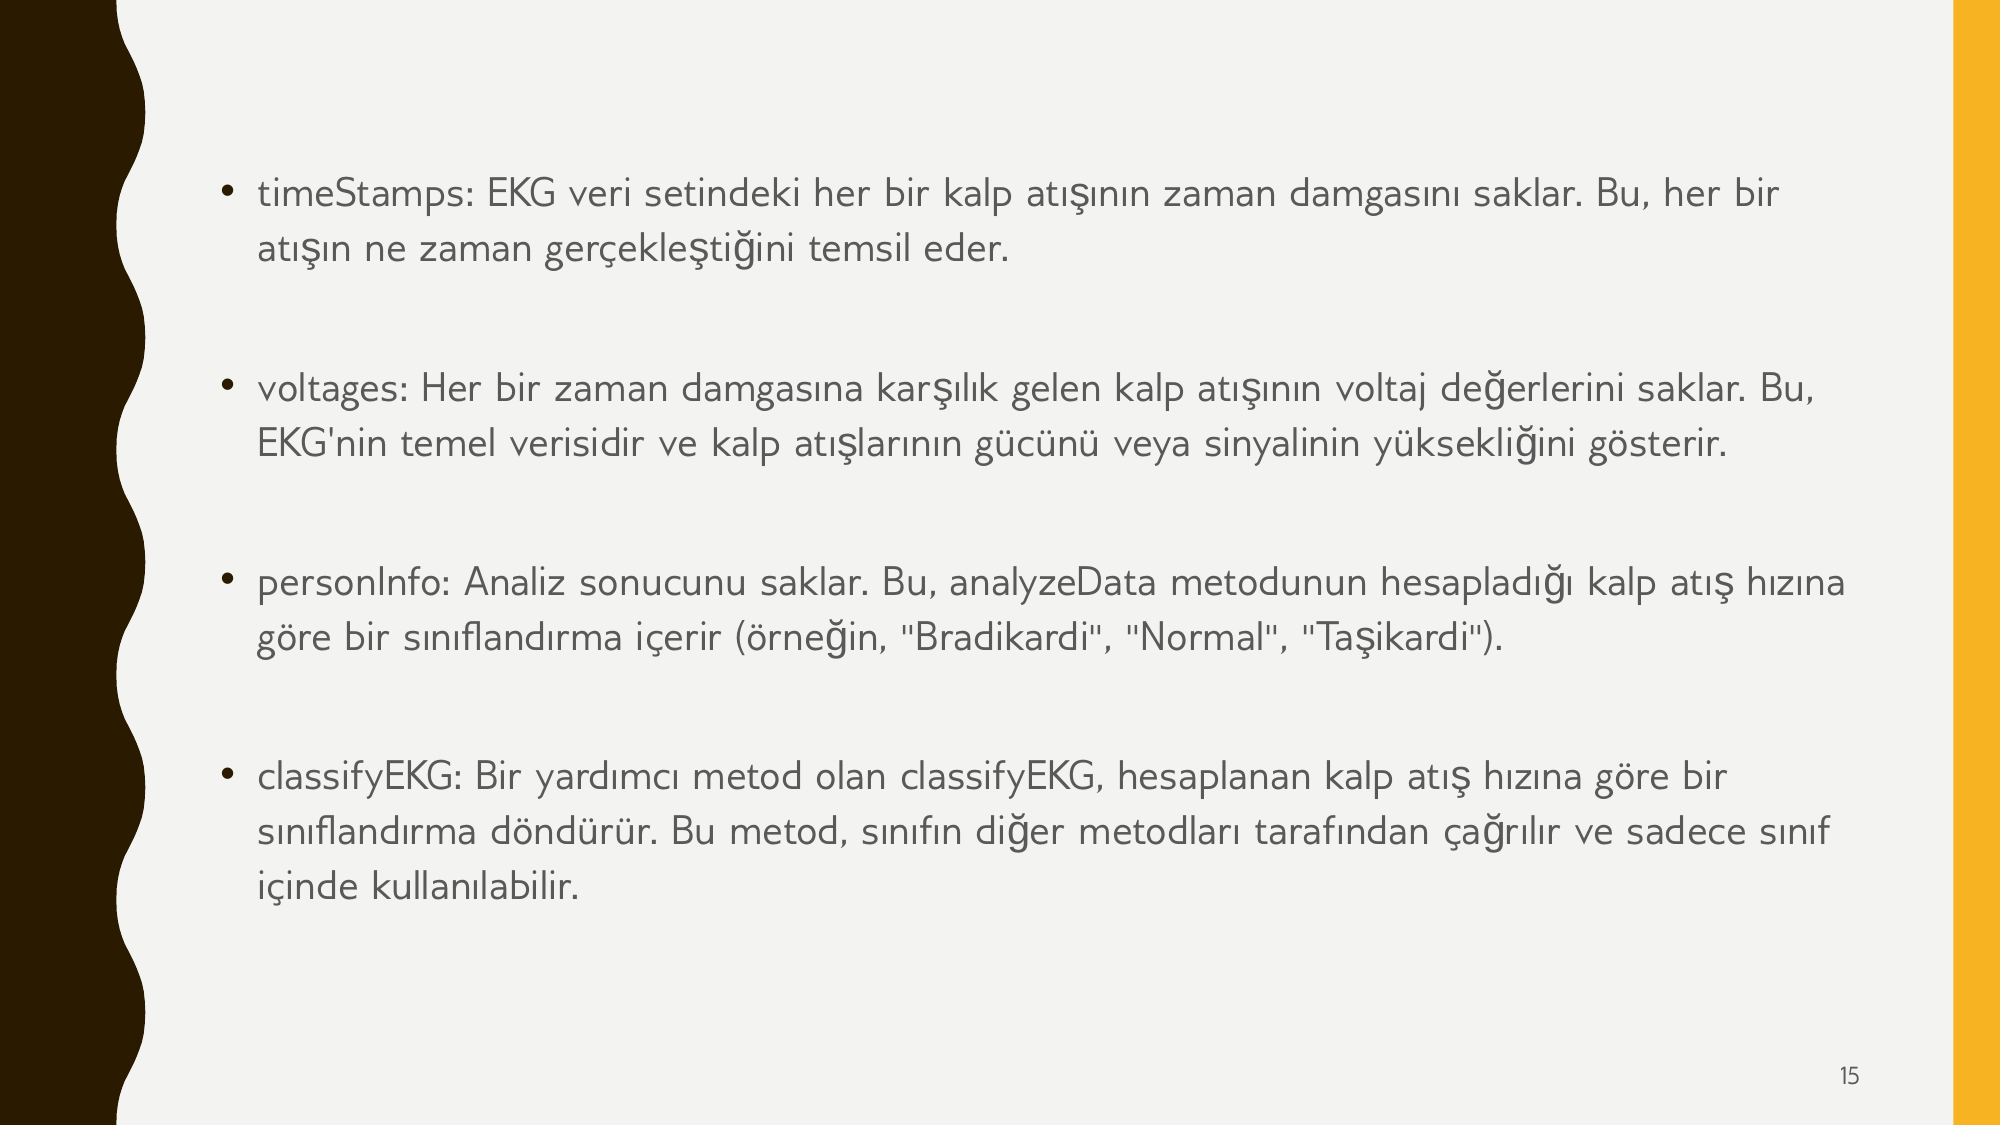

timeStamps: EKG veri setindeki her bir kalp atışının zaman damgasını saklar. Bu, her bir atışın ne zaman gerçekleştiğini temsil eder.

voltages: Her bir zaman damgasına karşılık gelen kalp atışının voltaj değerlerini saklar. Bu, EKG'nin temel verisidir ve kalp atışlarının gücünü veya sinyalinin yüksekliğini gösterir.

personInfo: Analiz sonucunu saklar. Bu, analyzeData metodunun hesapladığı kalp atış hızına göre bir sınıflandırma içerir (örneğin, "Bradikardi", "Normal", "Taşikardi").

classifyEKG: Bir yardımcı metod olan classifyEKG, hesaplanan kalp atış hızına göre bir sınıflandırma döndürür. Bu metod, sınıfın diğer metodları tarafından çağrılır ve sadece sınıf içinde kullanılabilir.

15